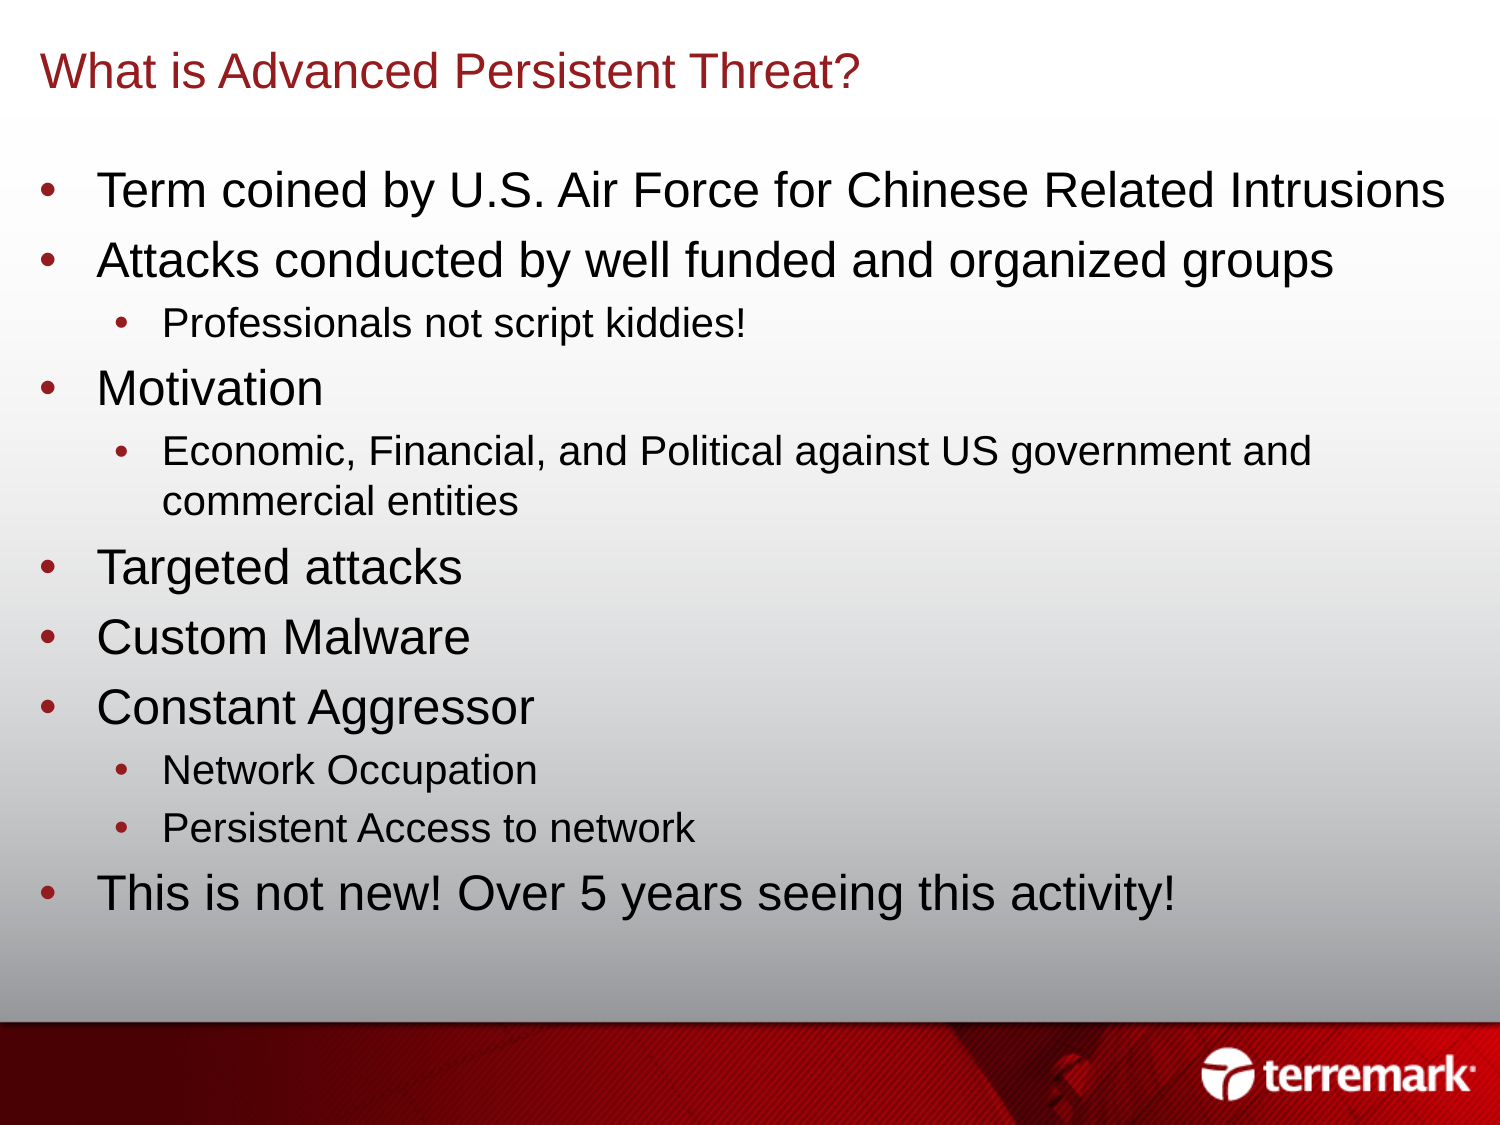

# What is Advanced Persistent Threat?
Term coined by U.S. Air Force for Chinese Related Intrusions
Attacks conducted by well funded and organized groups
Professionals not script kiddies!
Motivation
Economic, Financial, and Political against US government and commercial entities
Targeted attacks
Custom Malware
Constant Aggressor
Network Occupation
Persistent Access to network
This is not new! Over 5 years seeing this activity!